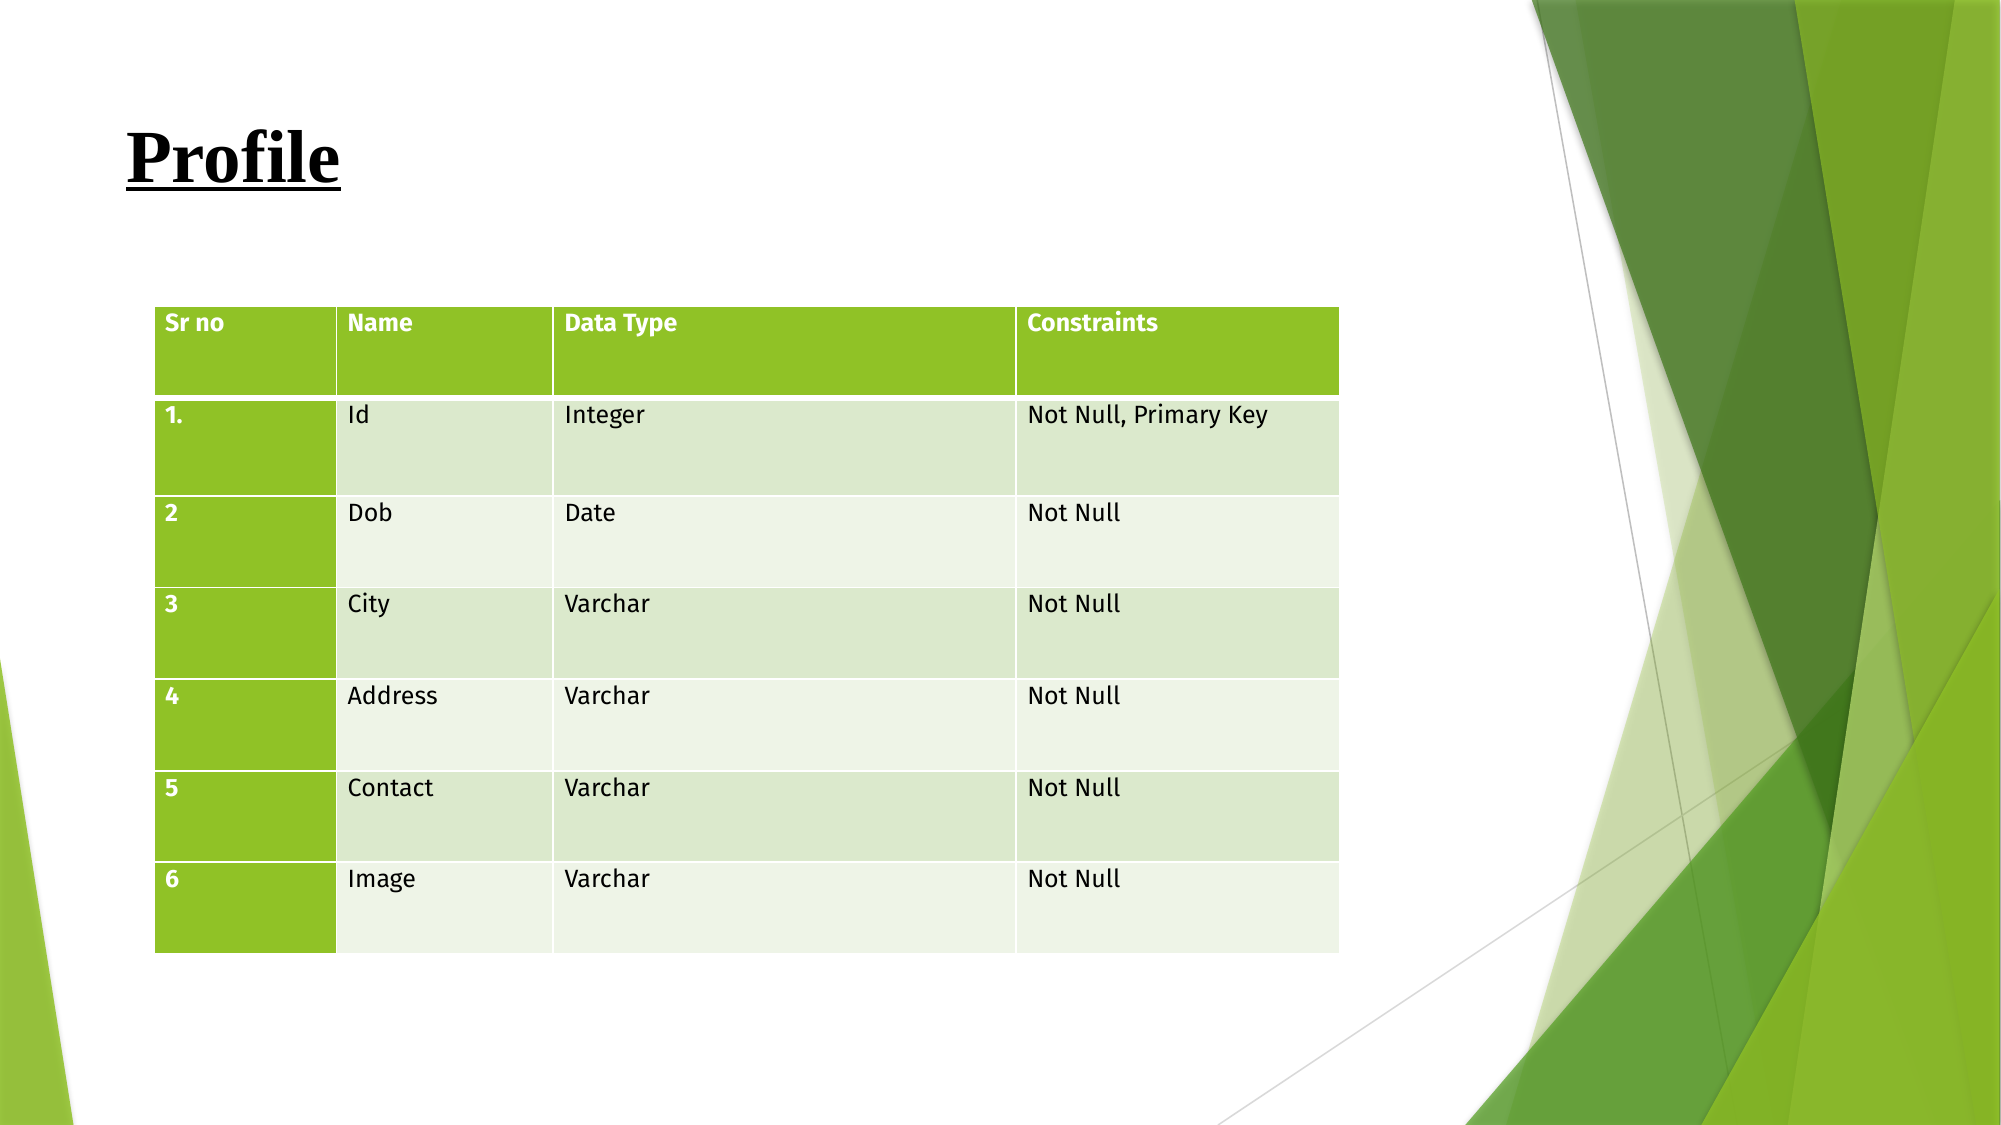

# Profile
| Sr no | Name | Data Type | Constraints |
| --- | --- | --- | --- |
| 1. | Id | Integer | Not Null, Primary Key |
| 2 | Dob | Date | Not Null |
| 3 | City | Varchar | Not Null |
| 4 | Address | Varchar | Not Null |
| 5 | Contact | Varchar | Not Null |
| 6 | Image | Varchar | Not Null |